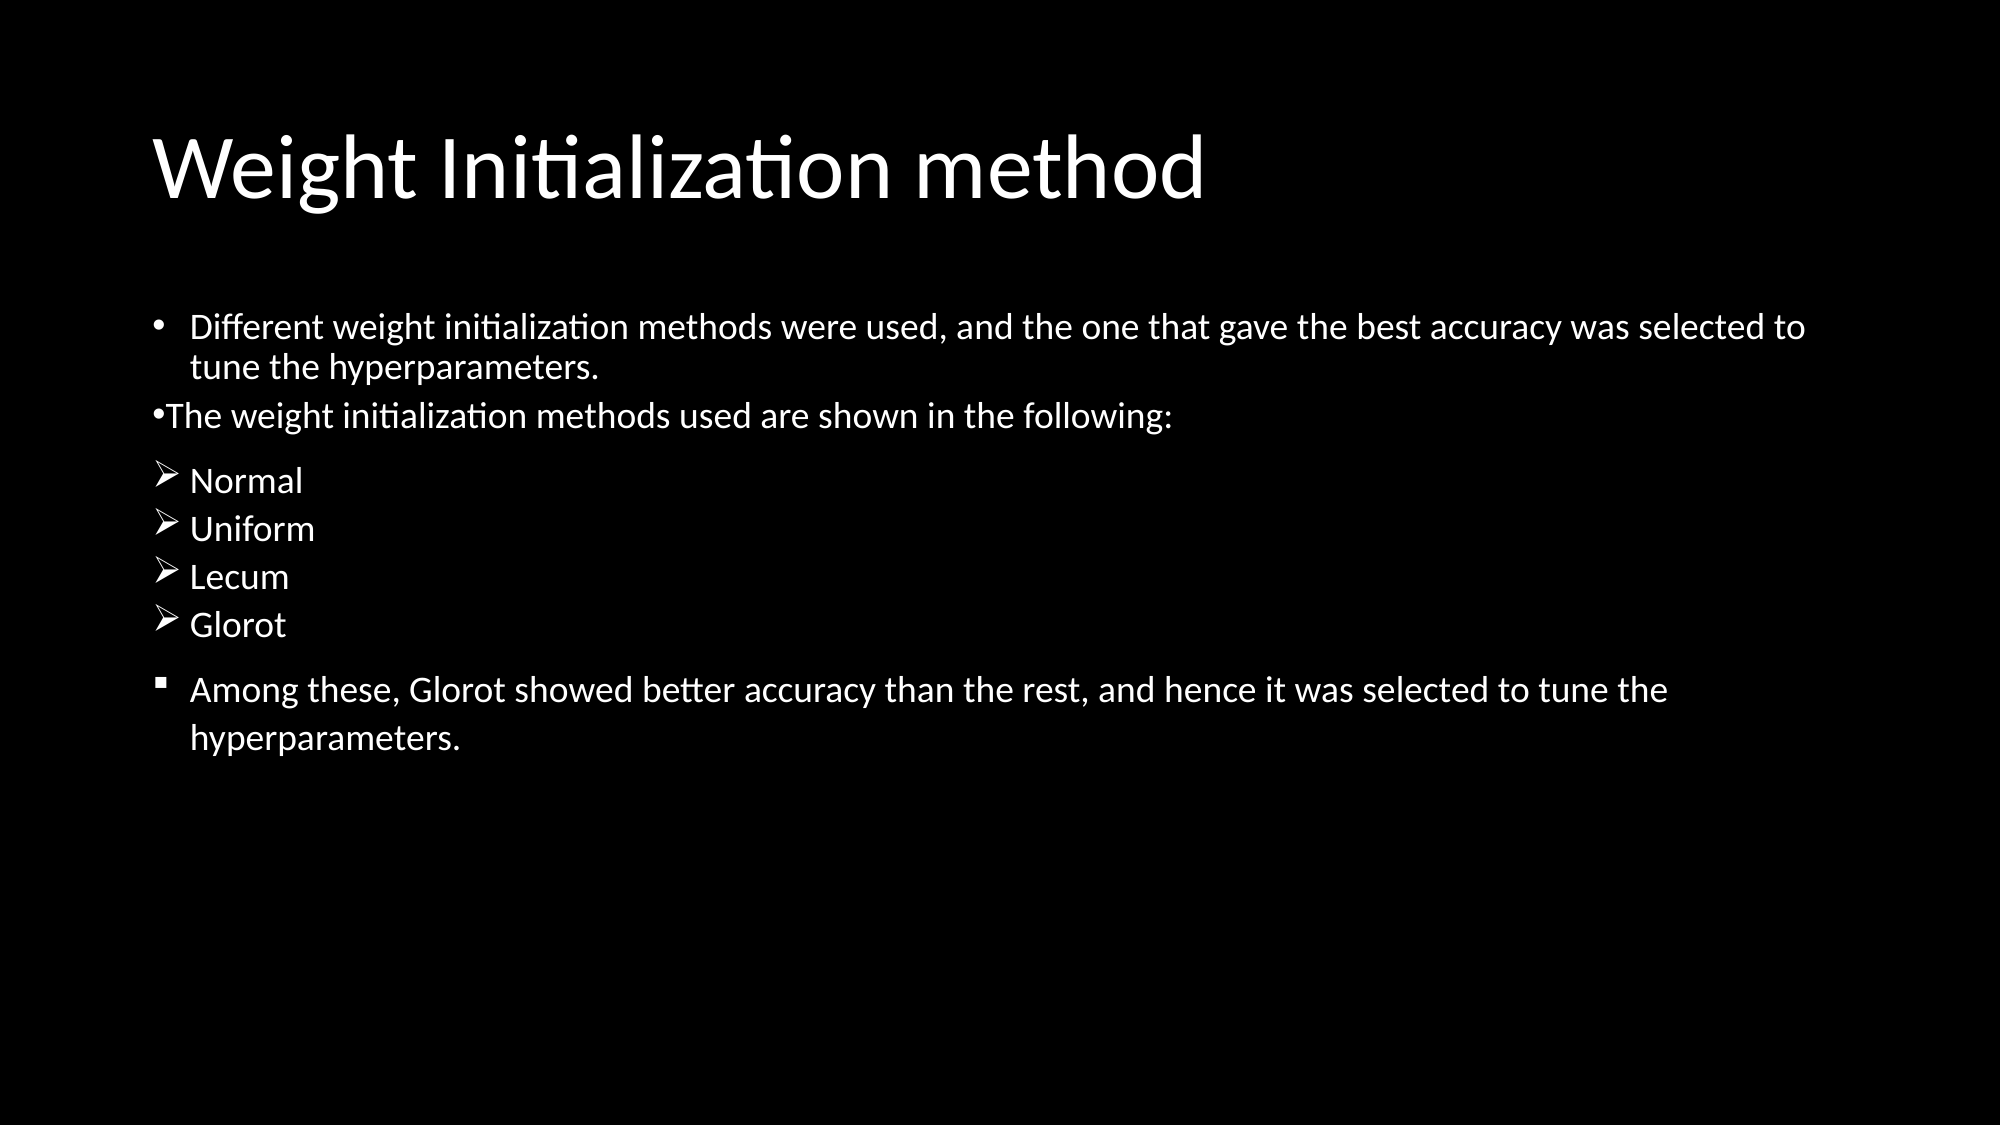

# Weight Initialization method
Different weight initialization methods were used, and the one that gave the best accuracy was selected to tune the hyperparameters.
The weight initialization methods used are shown in the following:
Normal
Uniform
Lecum
Glorot
Among these, Glorot showed better accuracy than the rest, and hence it was selected to tune the hyperparameters.